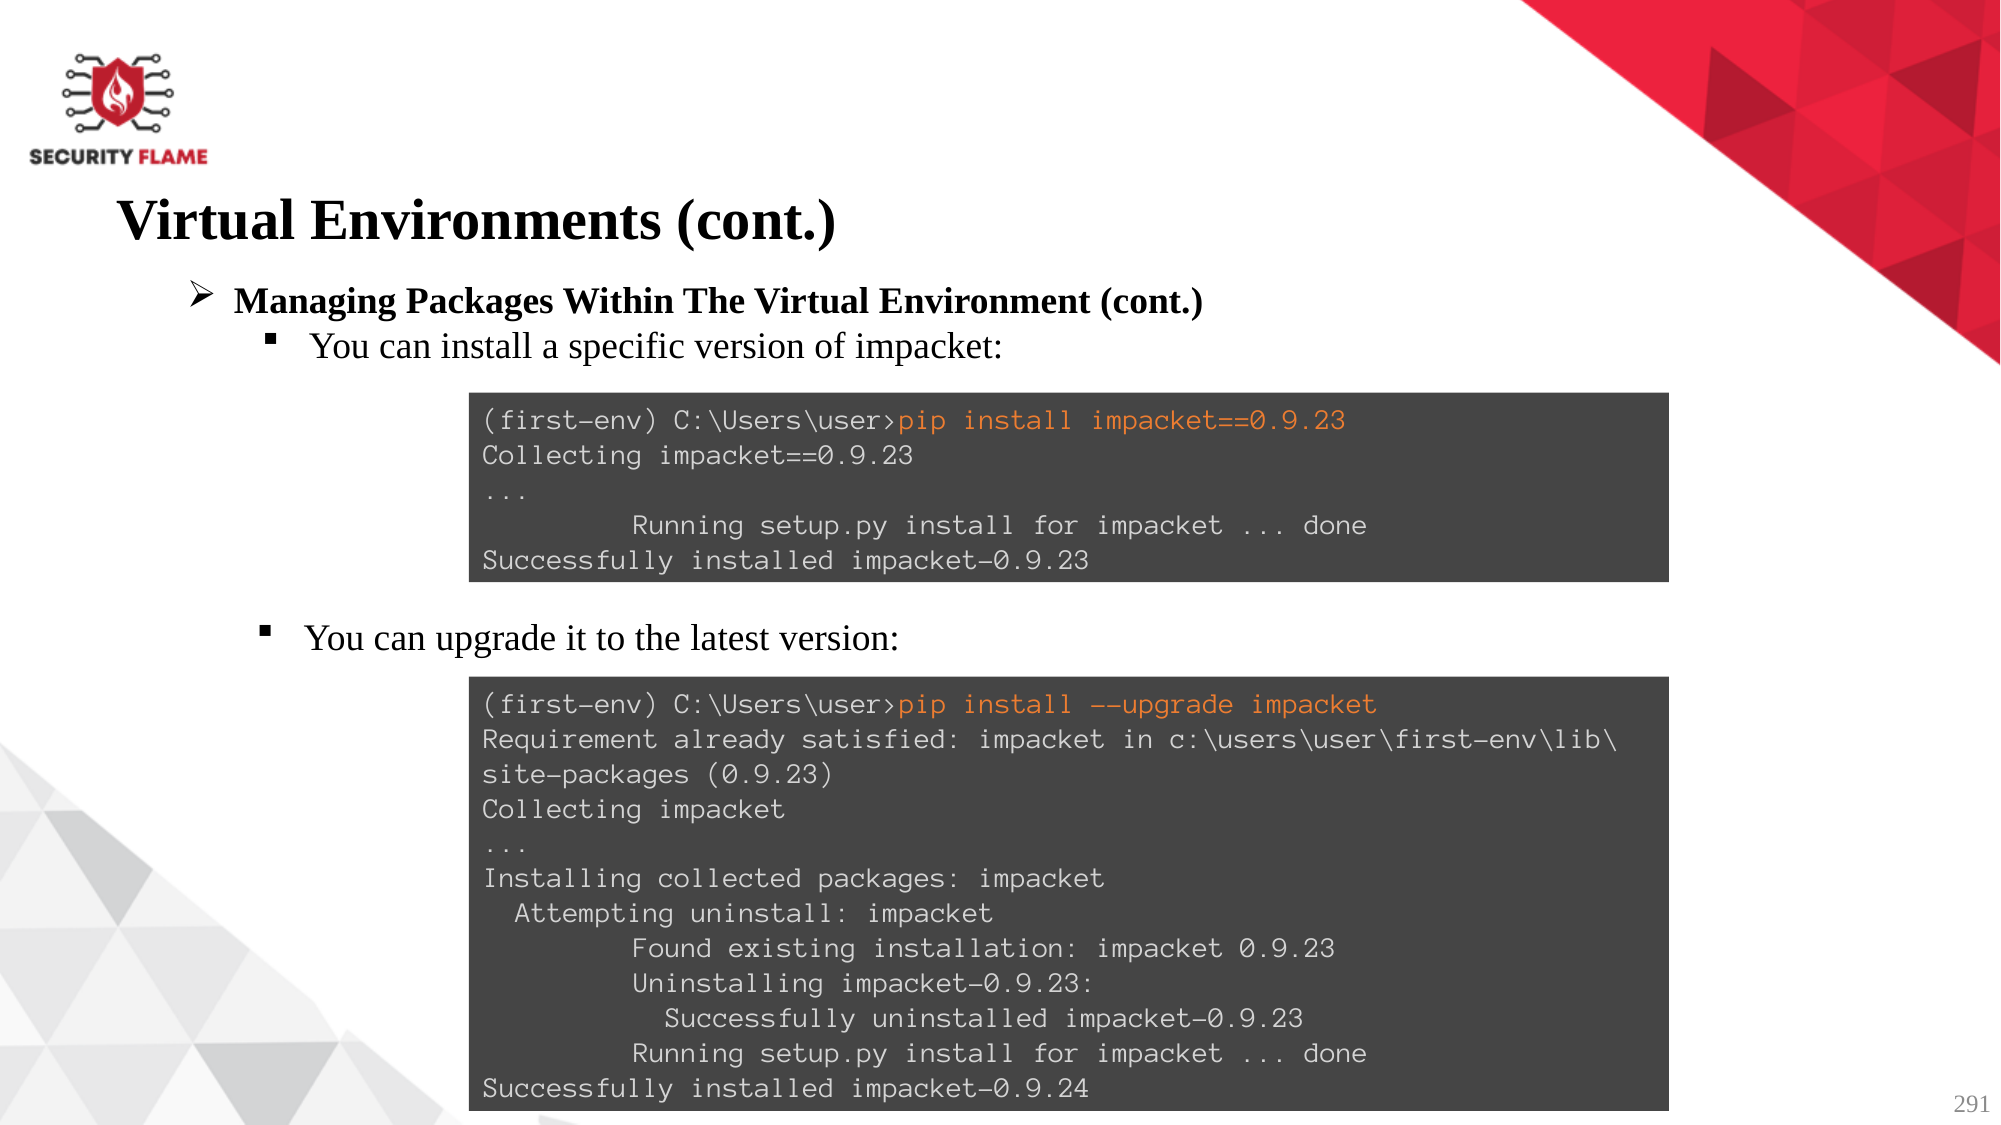

Virtual Environments (cont.)
Managing Packages Within The Virtual Environment (cont.)
You can install a specific version of impacket:
(first-env) C:\Users\user>pip install impacket==0.9.23
Collecting impacket==0.9.23
...
	Running setup.py install for impacket ... done
Successfully installed impacket-0.9.23
You can upgrade it to the latest version:
(first-env) C:\Users\user>pip install --upgrade impacket
Requirement already satisfied: impacket in c:\users\user\first-env\lib\site-packages (0.9.23)
Collecting impacket
...
Installing collected packages: impacket
  Attempting uninstall: impacket
	Found existing installation: impacket 0.9.23
	Uninstalling impacket-0.9.23:
	  Successfully uninstalled impacket-0.9.23
	Running setup.py install for impacket ... done
Successfully installed impacket-0.9.24
291